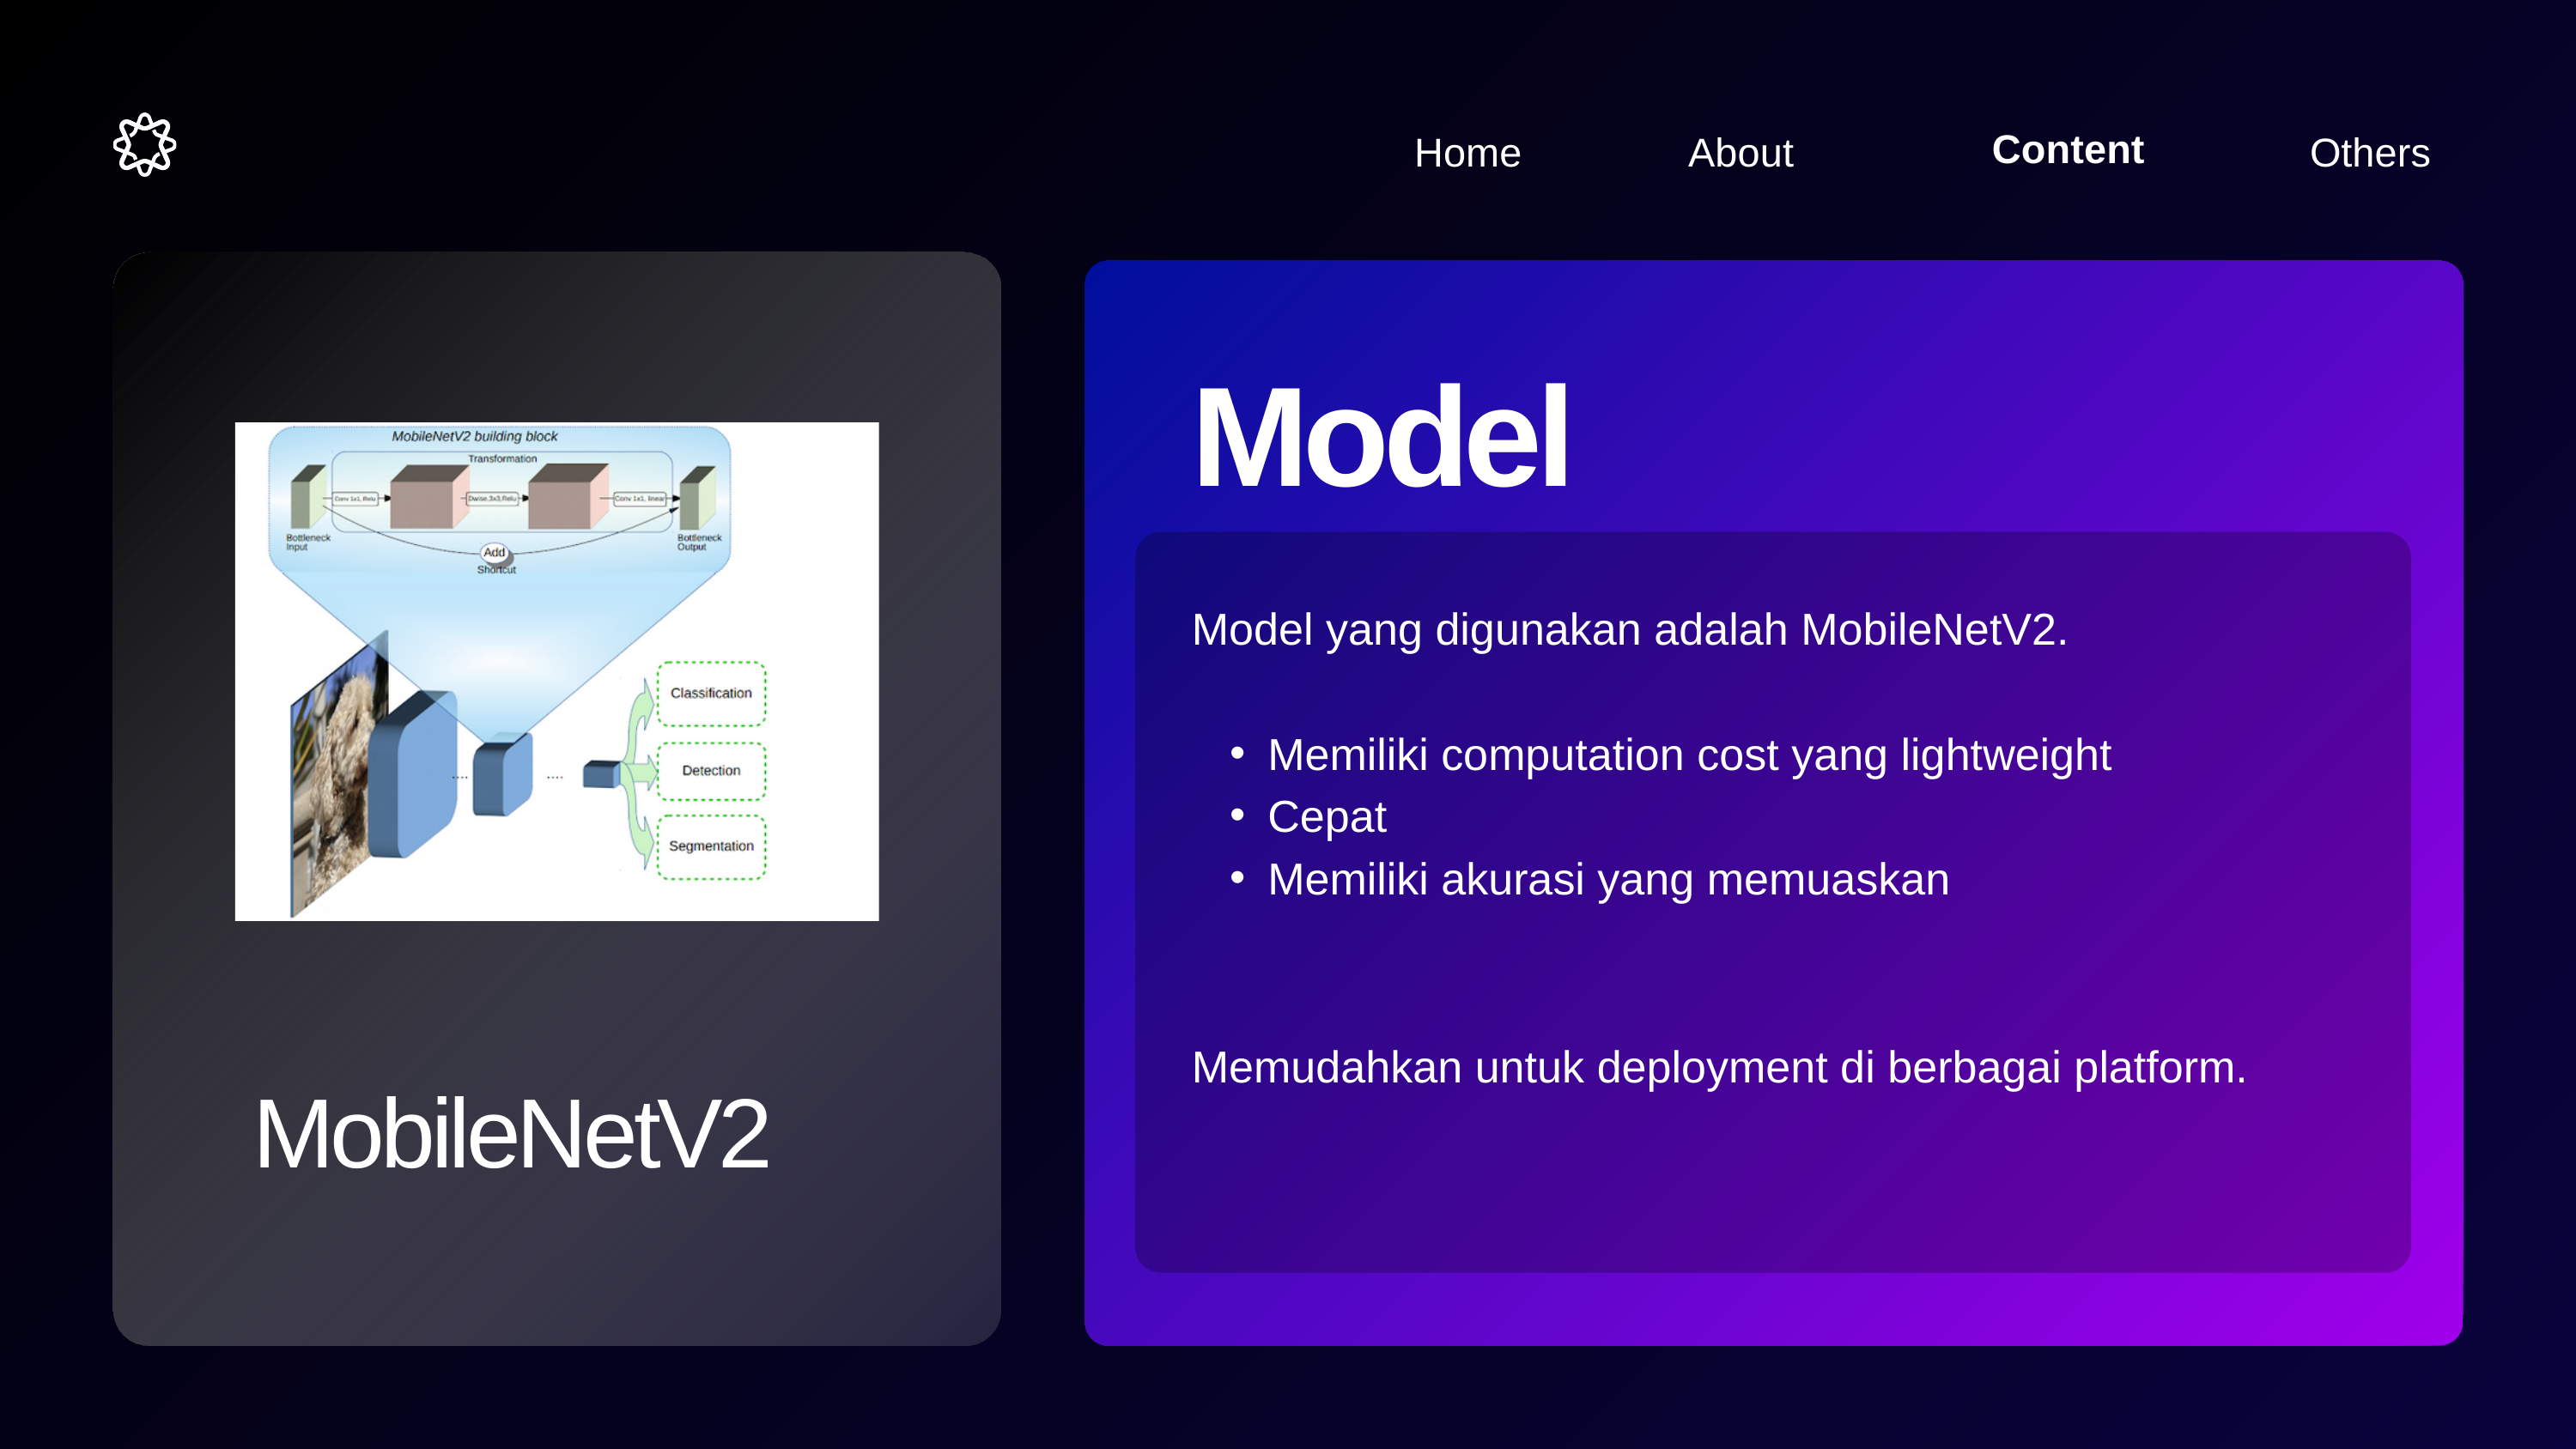

Content
Home
Others
About

Model

Model yang digunakan adalah MobileNetV2.

Memiliki computation cost yang lightweight
Cepat
Memiliki akurasi yang memuaskan

Memudahkan untuk deployment di berbagai platform.
MobileNetV2